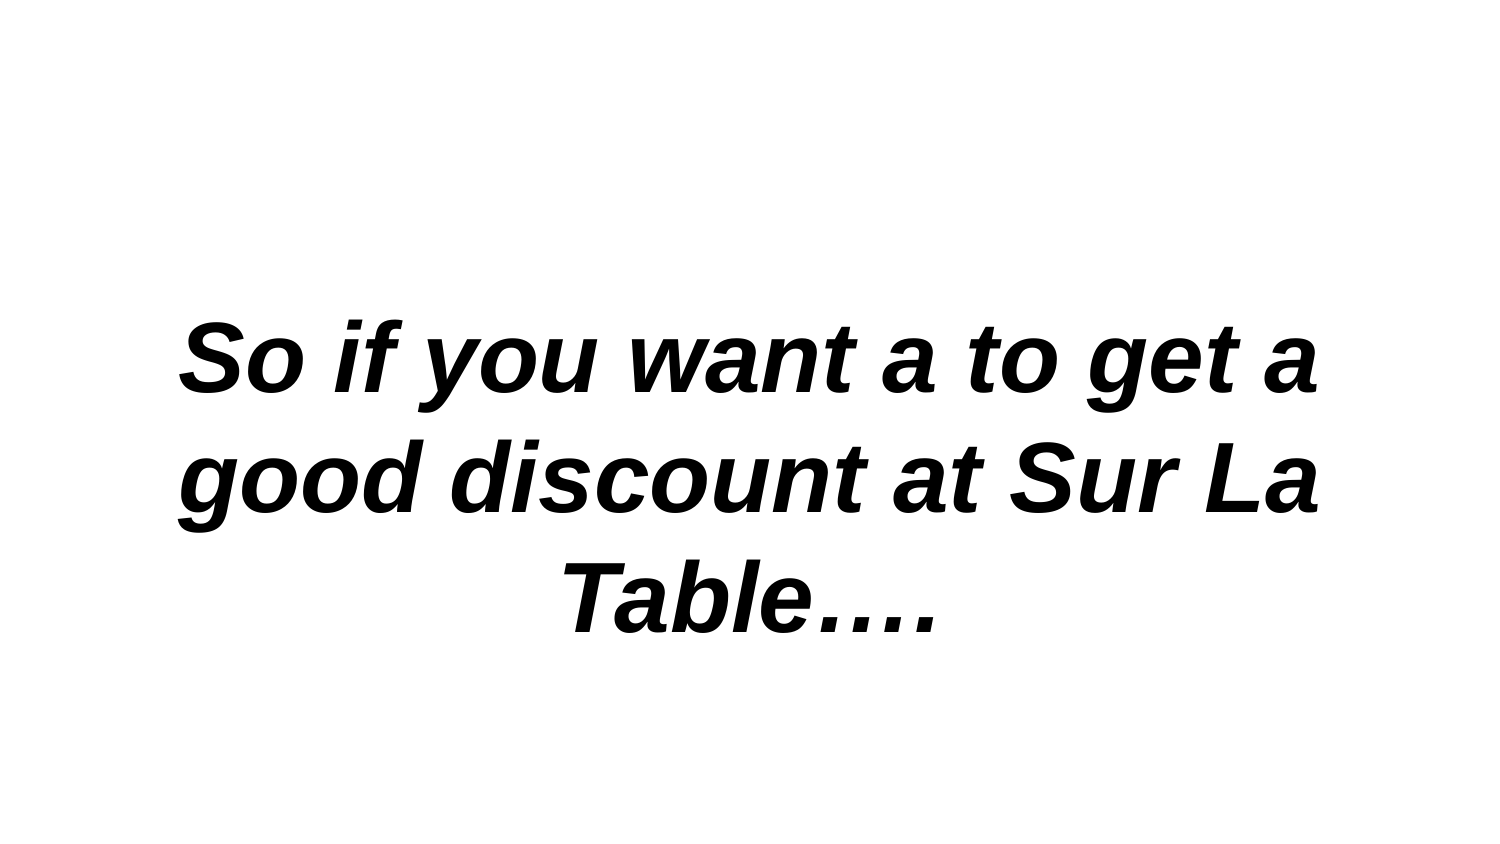

# So if you want a to get a good discount at Sur La Table….